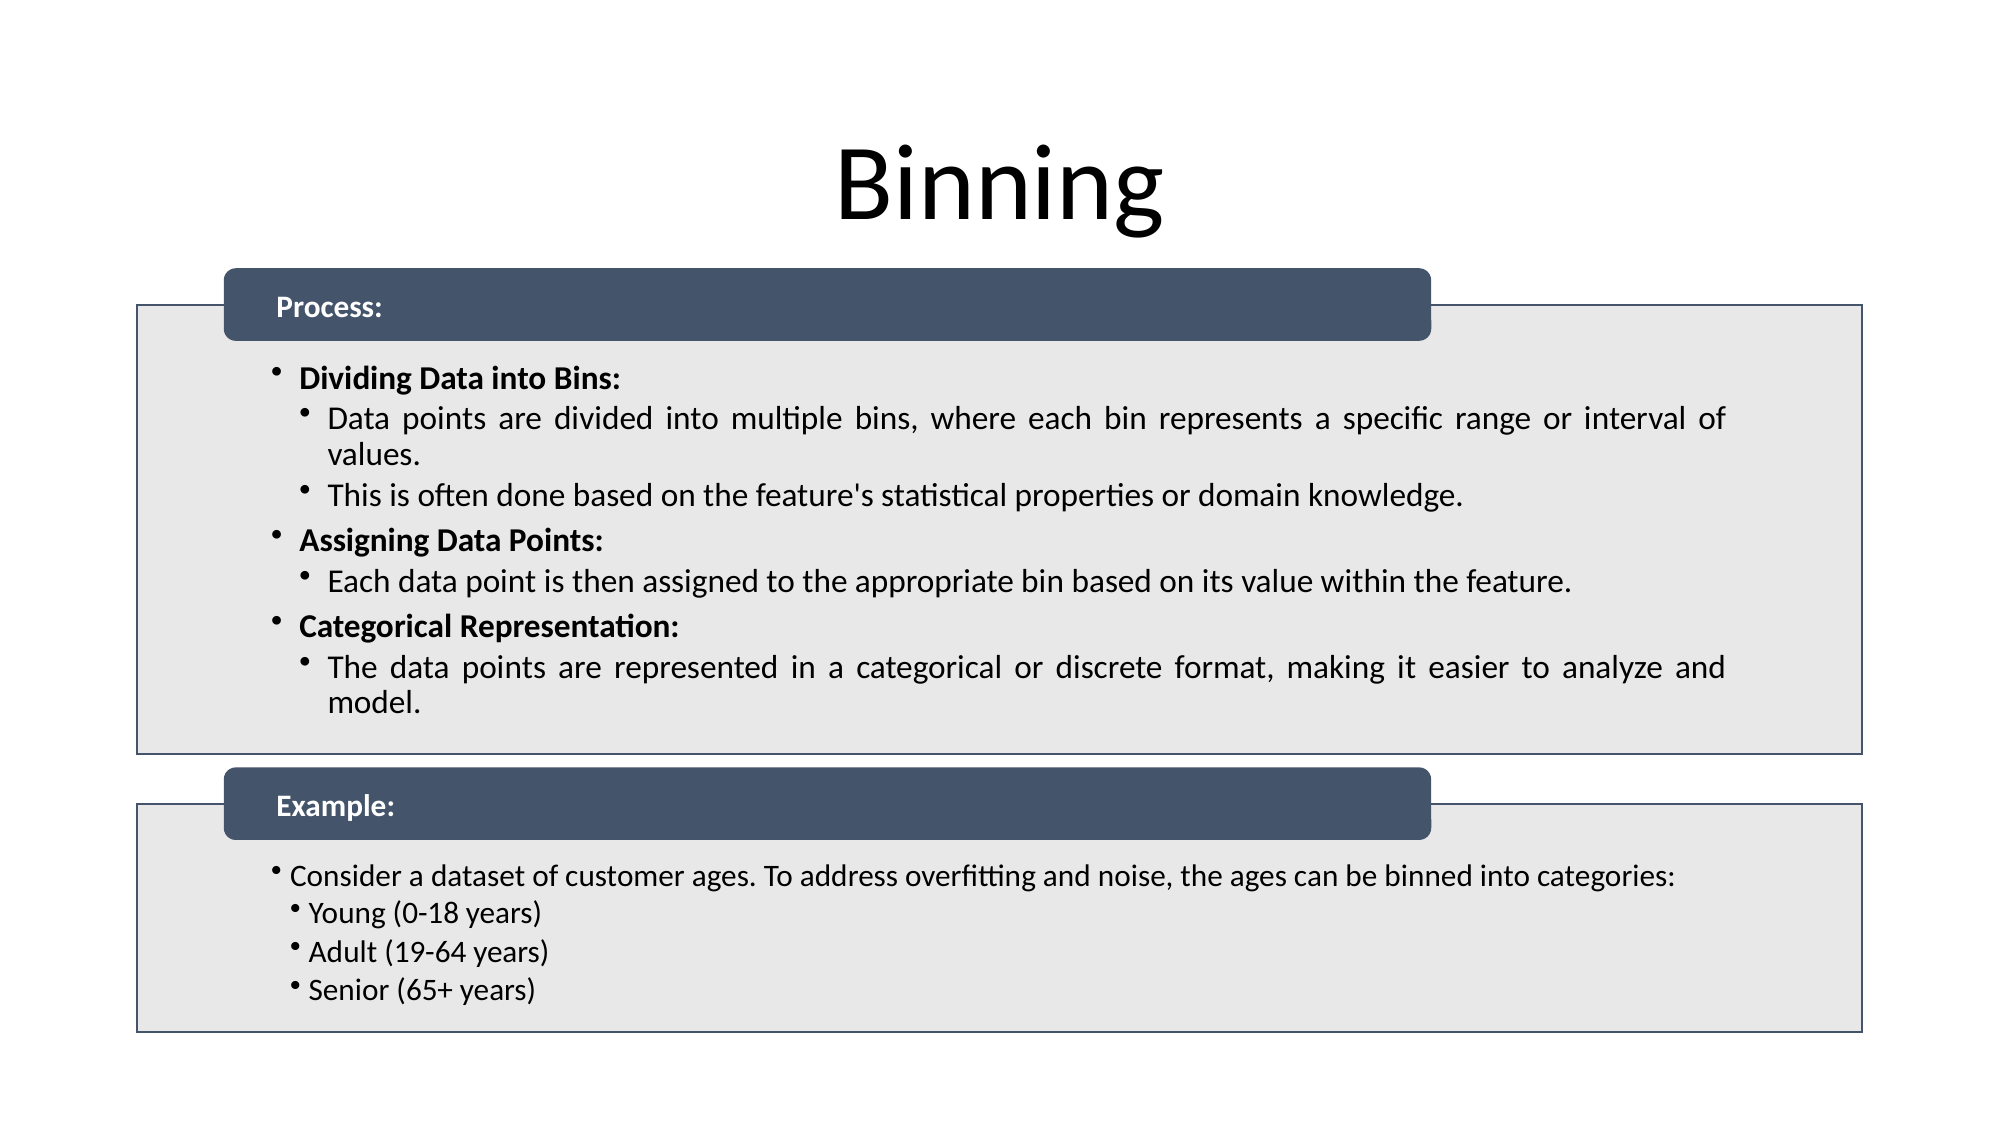

# Binning
Dividing Data into Bins:
Data points are divided into multiple bins, where each bin represents a specific range or interval of values.
This is often done based on the feature's statistical properties or domain knowledge.
Assigning Data Points:
Each data point is then assigned to the appropriate bin based on its value within the feature.
Categorical Representation:
The data points are represented in a categorical or discrete format, making it easier to analyze and model.
Process:
Consider a dataset of customer ages. To address overfitting and noise, the ages can be binned into categories:
Young (0-18 years)
Adult (19-64 years)
Senior (65+ years)
Example:
Feature Engineering
91